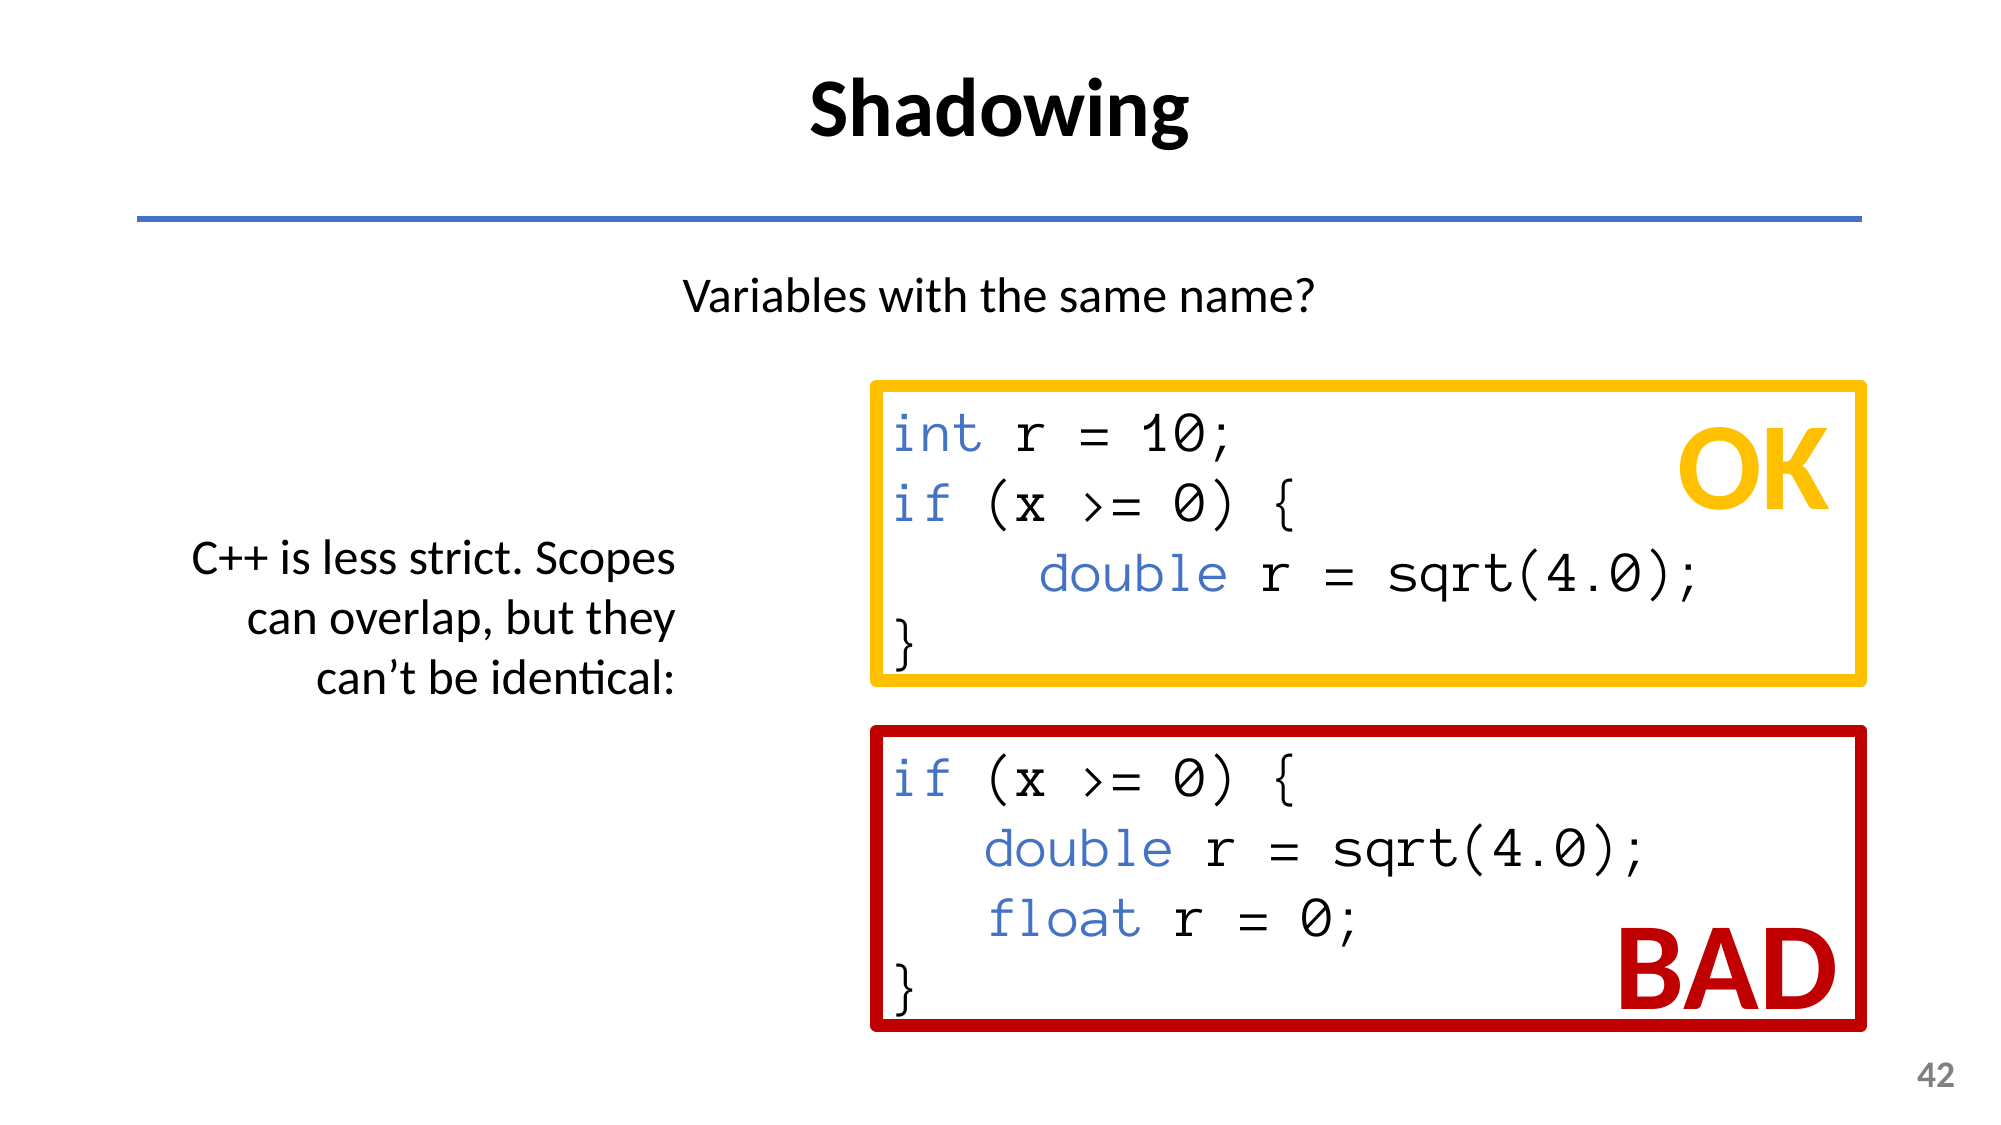

Shadowing
Variables with the same name?
OK
int r = 10;
if (x >= 0) {
	double r = sqrt(4.0);
}
C++ is less strict. Scopes can overlap, but they can’t be identical:
if (x >= 0) {
   double r = sqrt(4.0);
   float r = 0;
}
BAD
42